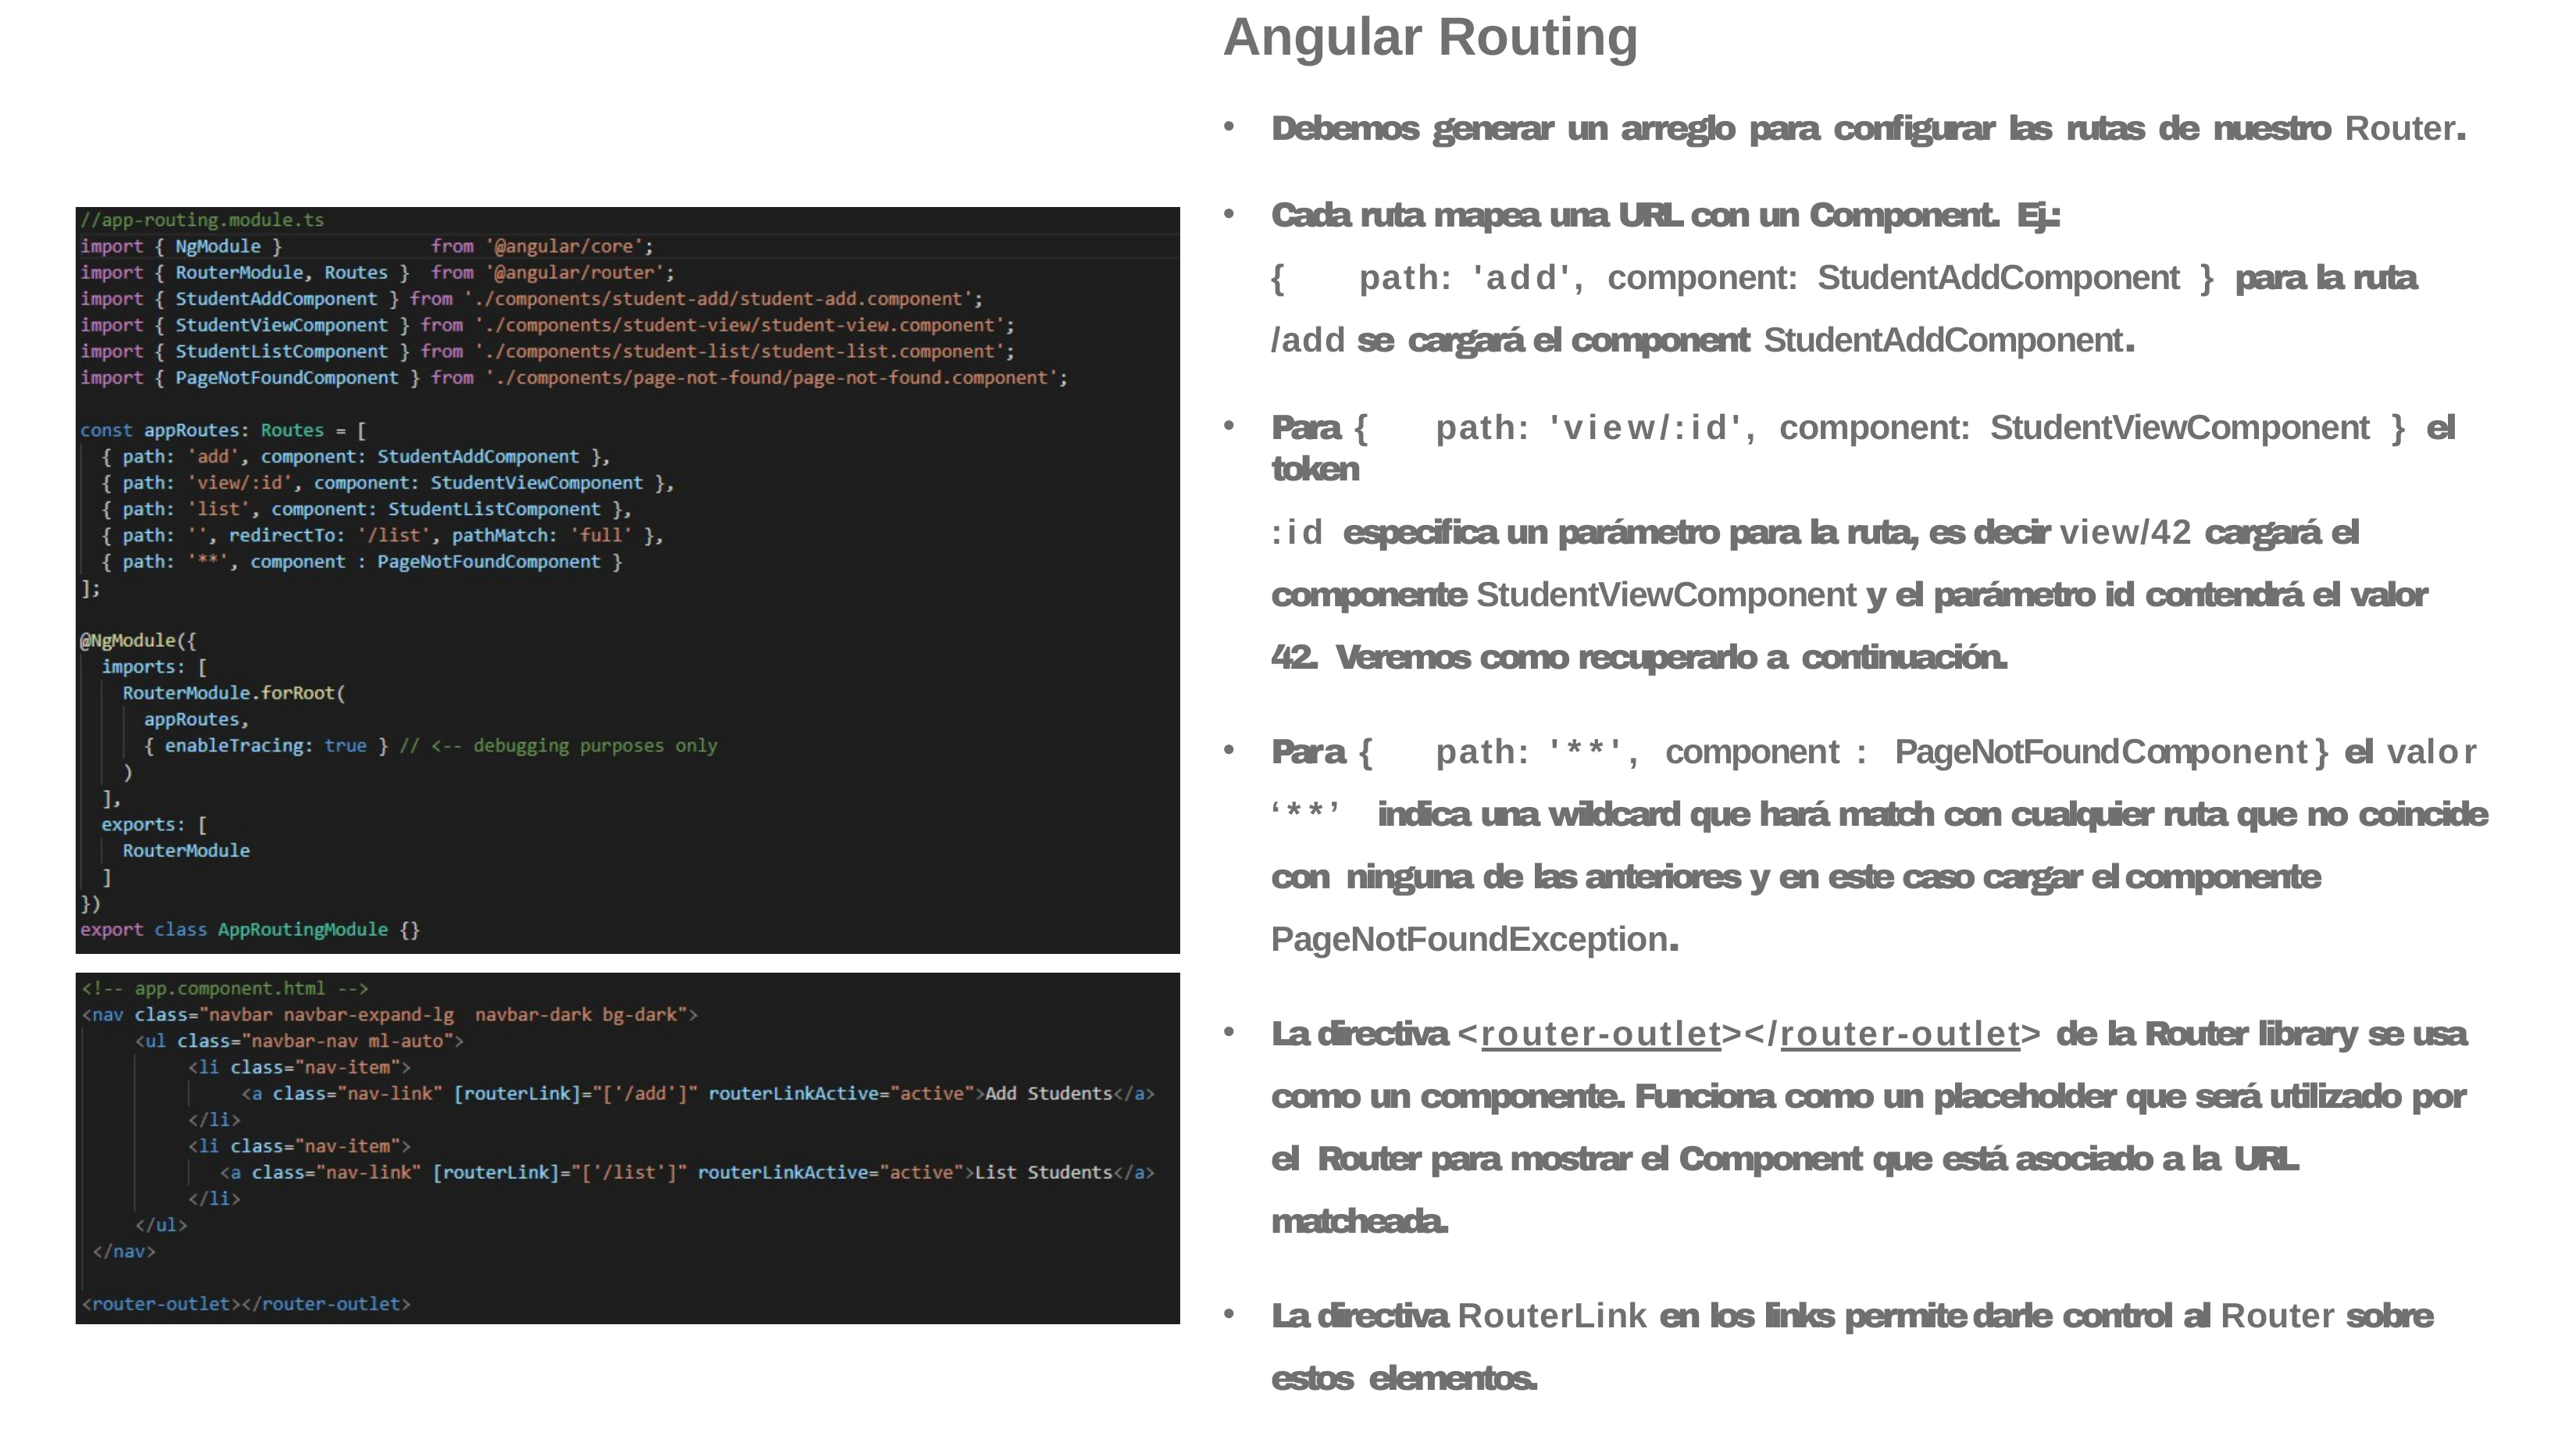

# Angular Routing
Debemos generar un arreglo para configurar las rutas de nuestro Router.

Cada ruta mapea una URL con un Component. Ej.:
{	path:	'add',	component:	StudentAddComponent	} para la ruta /add se  cargará el component StudentAddComponent.

Para {	path:	'view/:id',	component:	StudentViewComponent	} el token
:id especifica un parámetro para la ruta, es decir view/42 cargará el
componente StudentViewComponent y el parámetro id contendrá el valor 42.  Veremos como recuperarlo a continuación.
Para {	path:	'**',	component	:	PageNotFoundComponent	} el valor	‘**’  indica una wildcard que hará match con cualquier ruta que no coincide con  ninguna de las anteriores y en este caso cargar el componente  PageNotFoundException.
La directiva <router-outlet></router-outlet> de la Router library se usa  como un componente. Funciona como un placeholder que será utilizado por el  Router para mostrar el Component que está asociado a la URL matcheada.
La directiva RouterLink en los links permite darle control al Router sobre estos  elementos.

La directiva RouterLinkActive permite cambiar la class css de un link que se